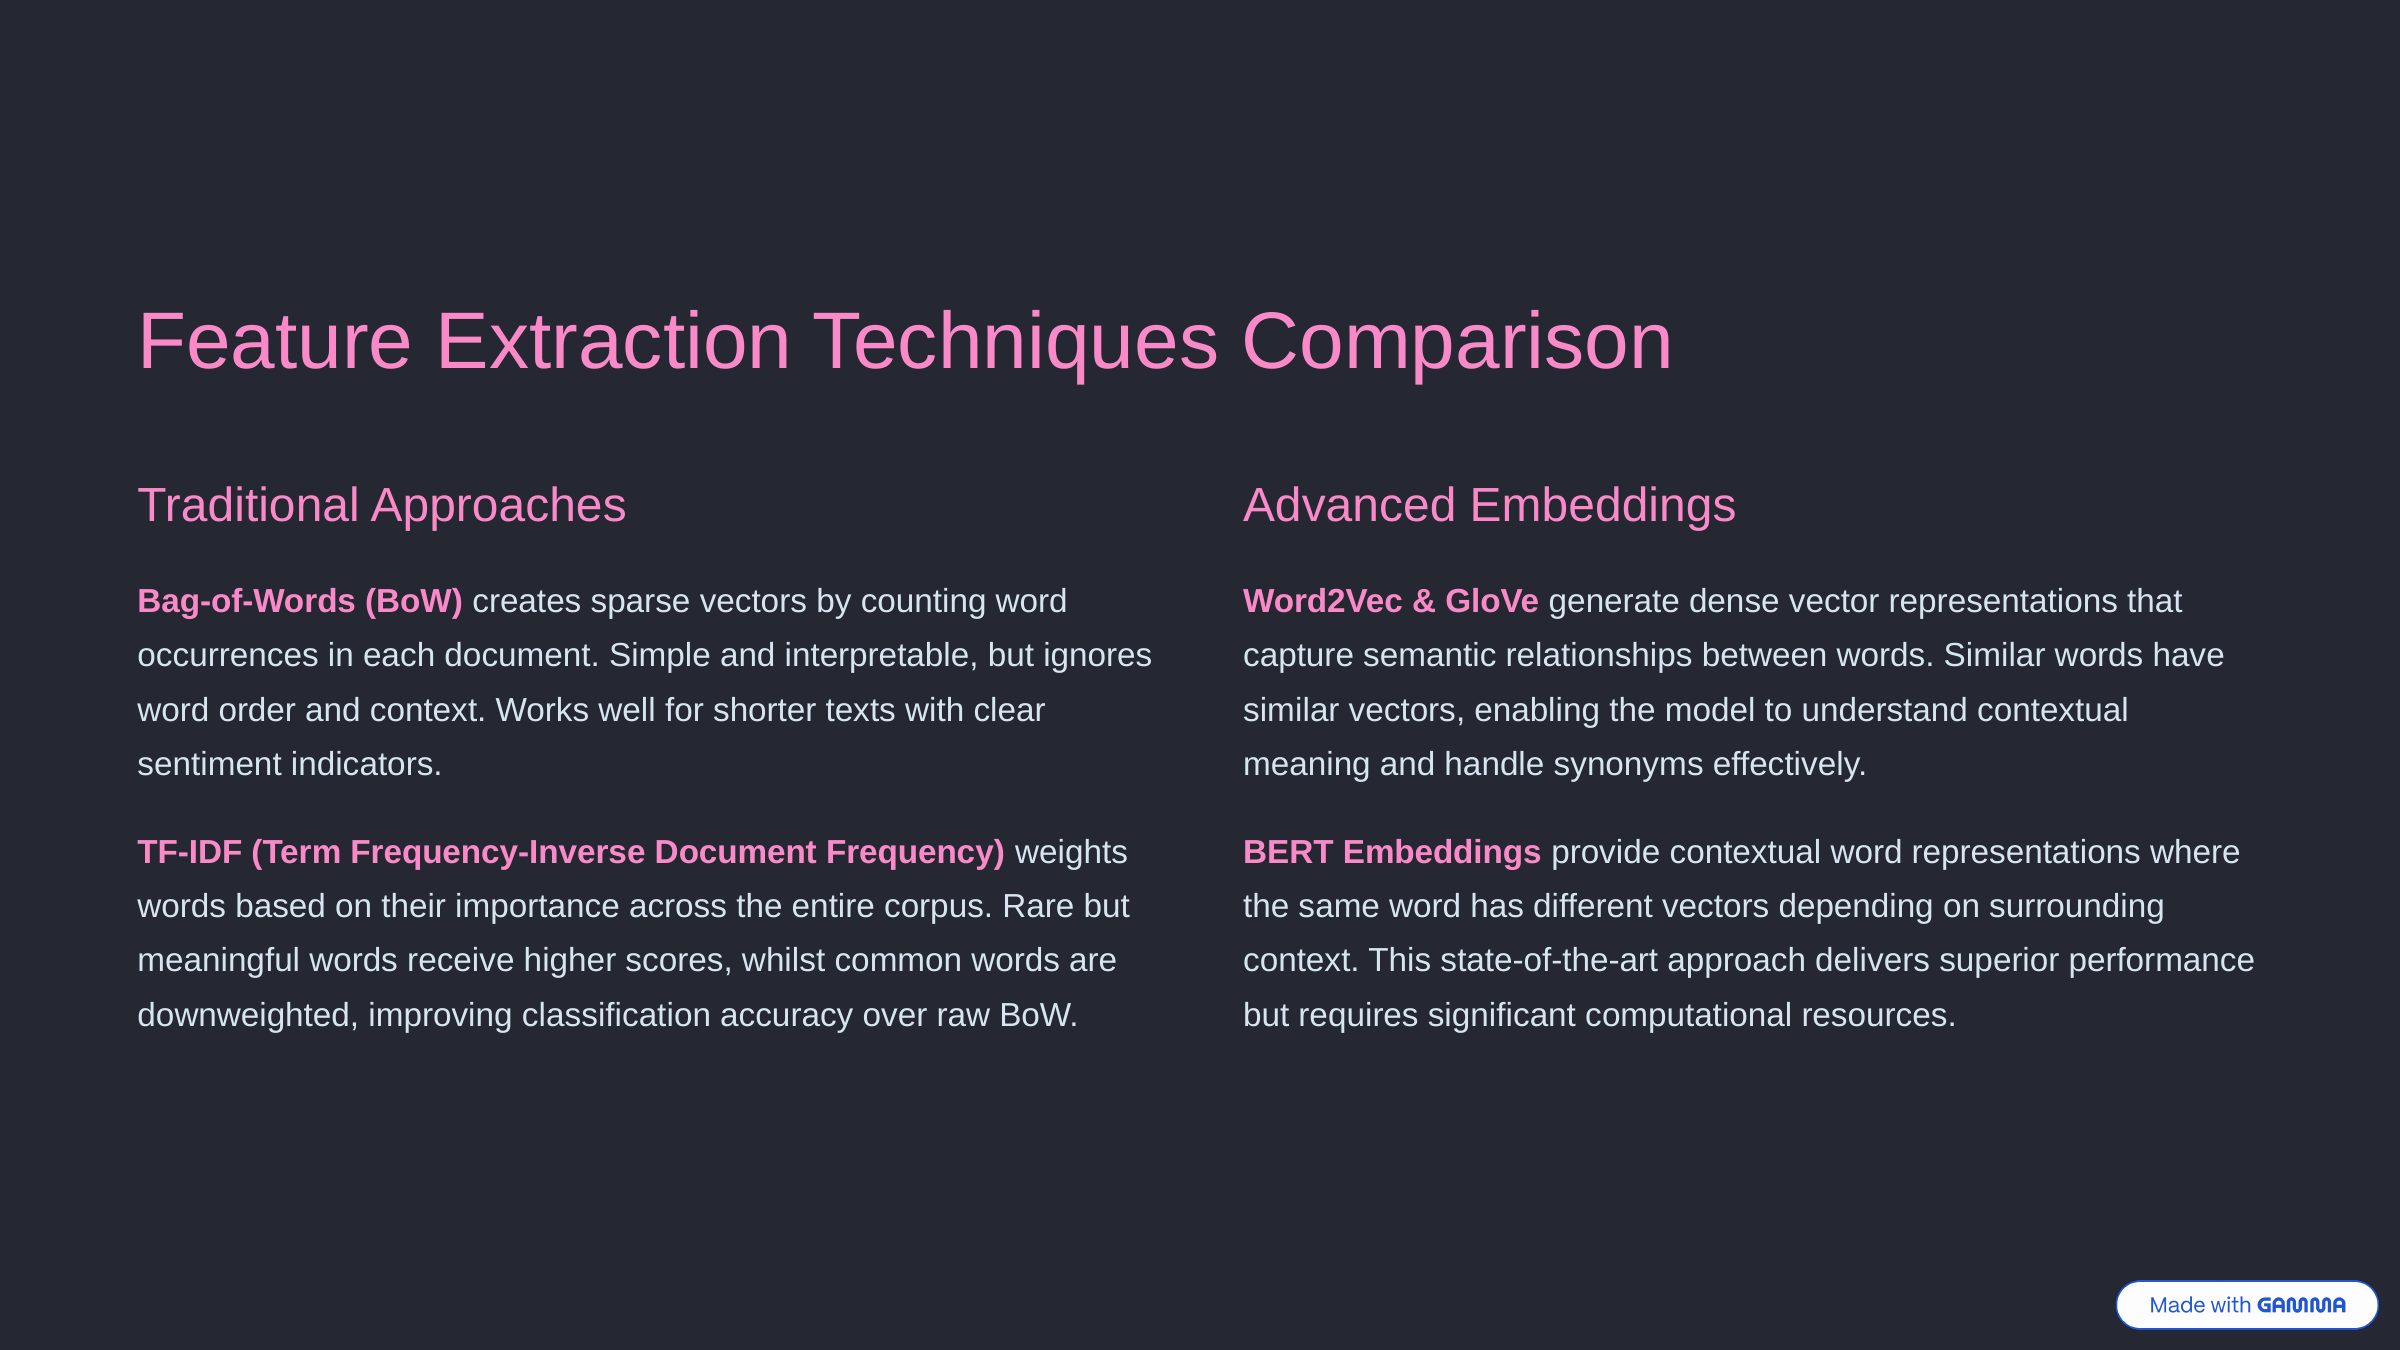

Feature Extraction Techniques Comparison
Traditional Approaches
Advanced Embeddings
Bag-of-Words (BoW) creates sparse vectors by counting word occurrences in each document. Simple and interpretable, but ignores word order and context. Works well for shorter texts with clear sentiment indicators.
Word2Vec & GloVe generate dense vector representations that capture semantic relationships between words. Similar words have similar vectors, enabling the model to understand contextual meaning and handle synonyms effectively.
TF-IDF (Term Frequency-Inverse Document Frequency) weights words based on their importance across the entire corpus. Rare but meaningful words receive higher scores, whilst common words are downweighted, improving classification accuracy over raw BoW.
BERT Embeddings provide contextual word representations where the same word has different vectors depending on surrounding context. This state-of-the-art approach delivers superior performance but requires significant computational resources.